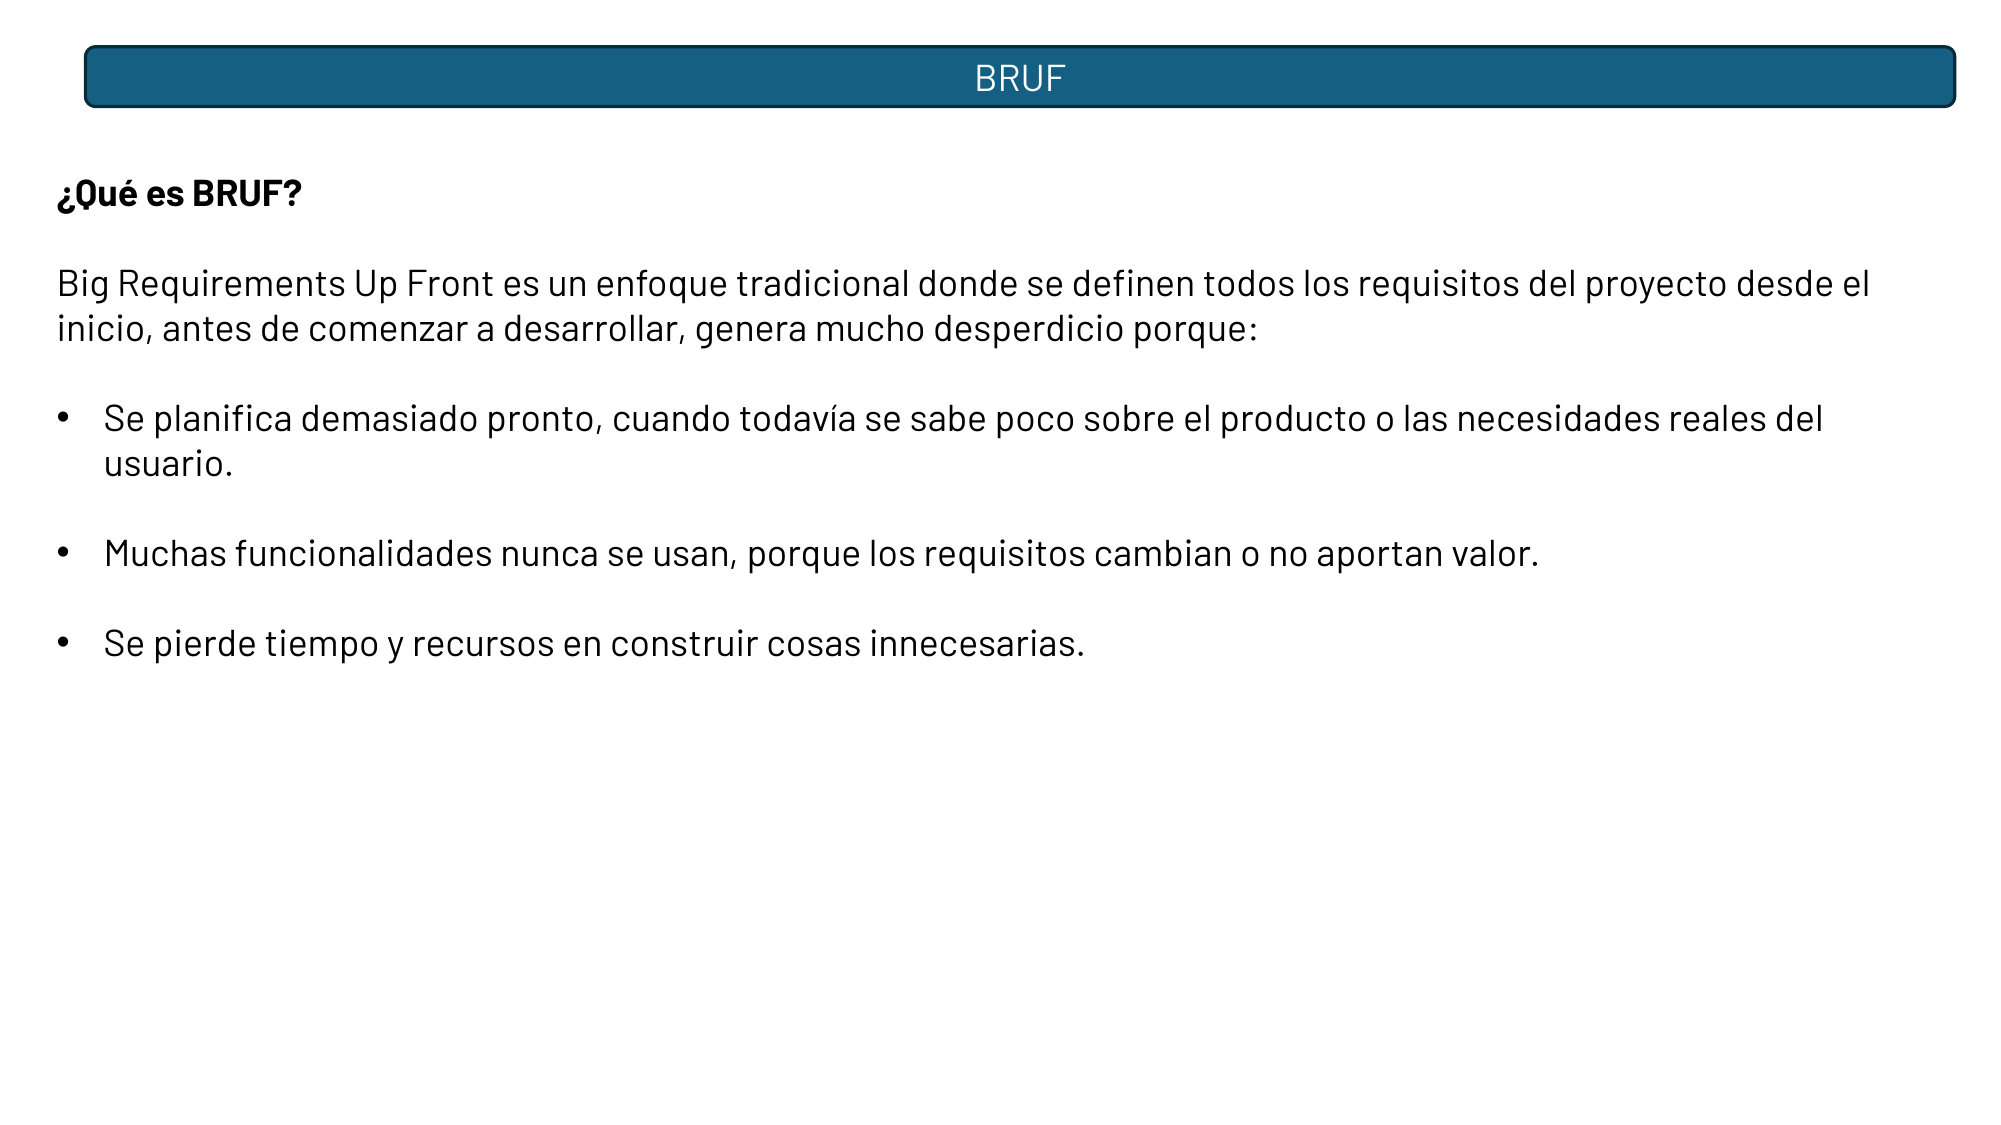

BRUF
¿Qué es BRUF?

Big Requirements Up Front es un enfoque tradicional donde se definen todos los requisitos del proyecto desde el inicio, antes de comenzar a desarrollar, genera mucho desperdicio porque:

Se planifica demasiado pronto, cuando todavía se sabe poco sobre el producto o las necesidades reales del usuario.

Muchas funcionalidades nunca se usan, porque los requisitos cambian o no aportan valor.

Se pierde tiempo y recursos en construir cosas innecesarias.